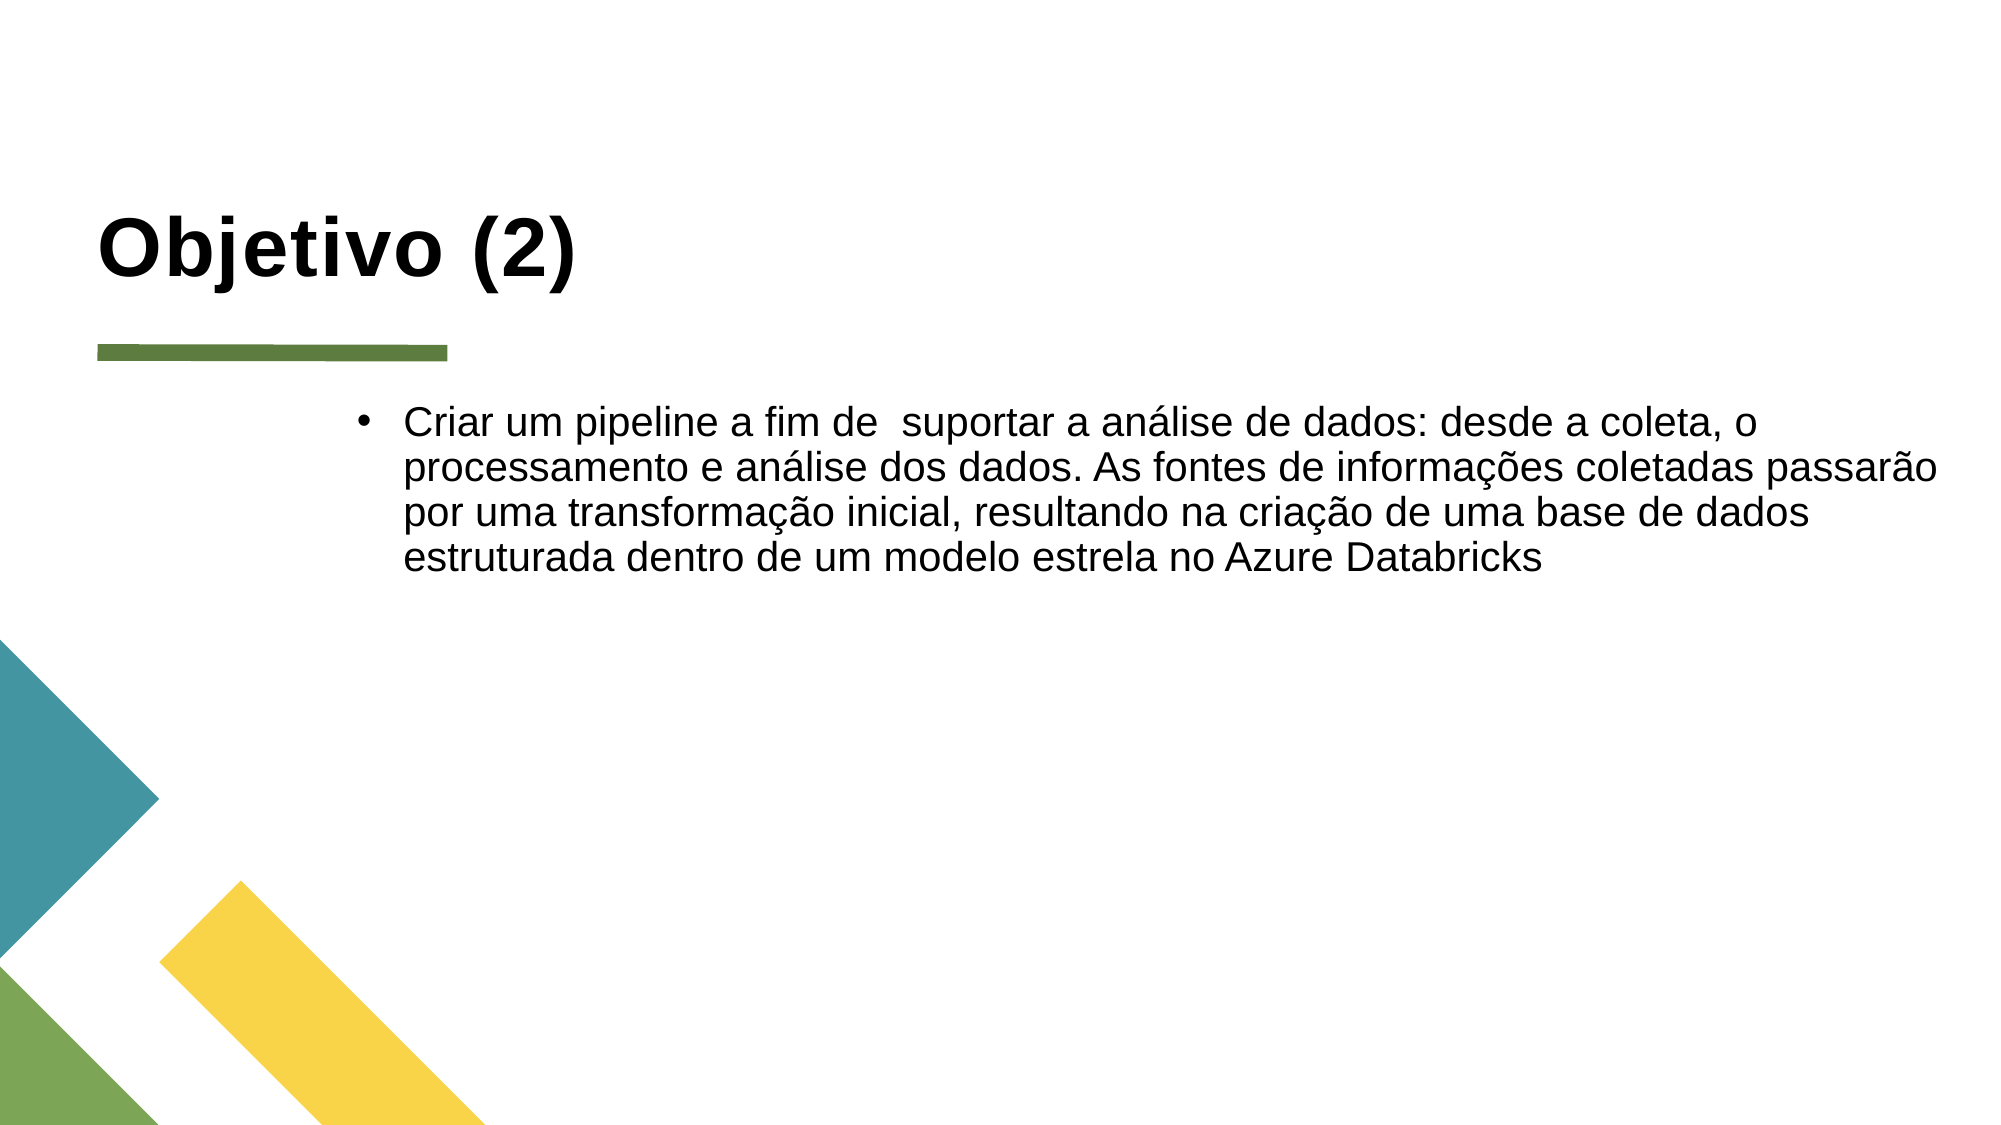

# Objetivo (2)
Criar um pipeline a fim de  suportar a análise de dados: desde a coleta, o processamento e análise dos dados. As fontes de informações coletadas passarão por uma transformação inicial, resultando na criação de uma base de dados estruturada dentro de um modelo estrela no Azure Databricks